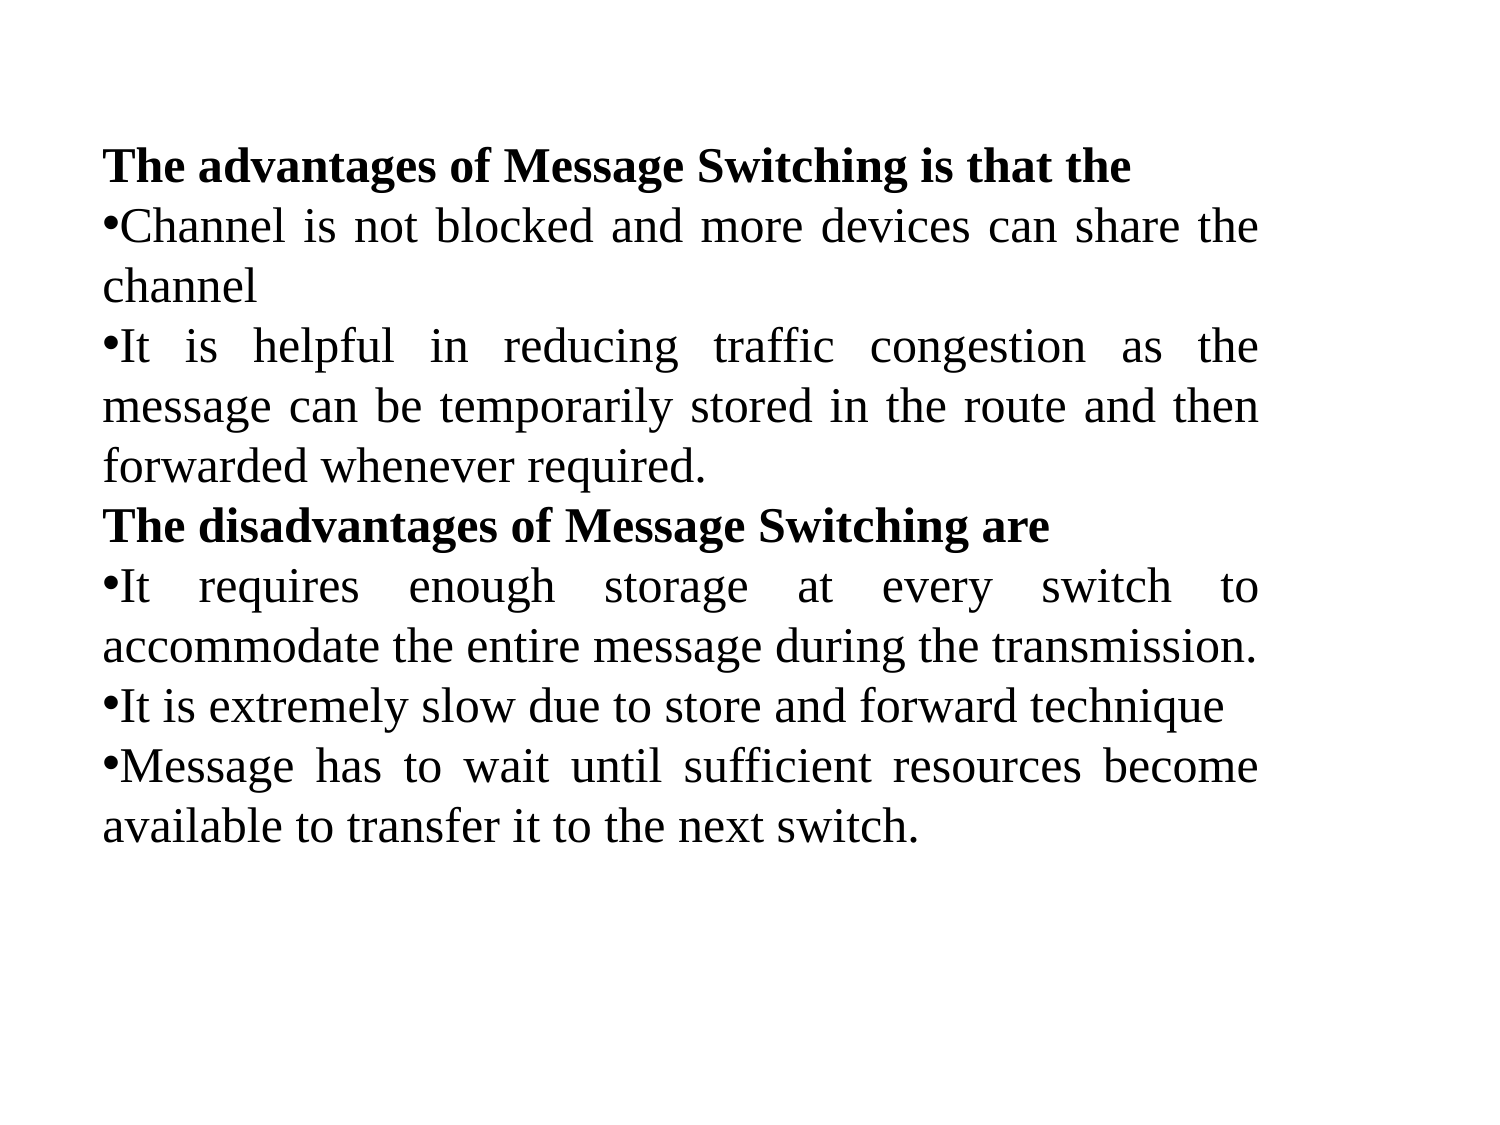

The advantages of Message Switching is that the
Channel is not blocked and more devices can share the channel
It is helpful in reducing traffic congestion as the message can be temporarily stored in the route and then forwarded whenever required.
The disadvantages of Message Switching are
It requires enough storage at every switch to accommodate the entire message during the transmission.
It is extremely slow due to store and forward technique
Message has to wait until sufficient resources become available to transfer it to the next switch.